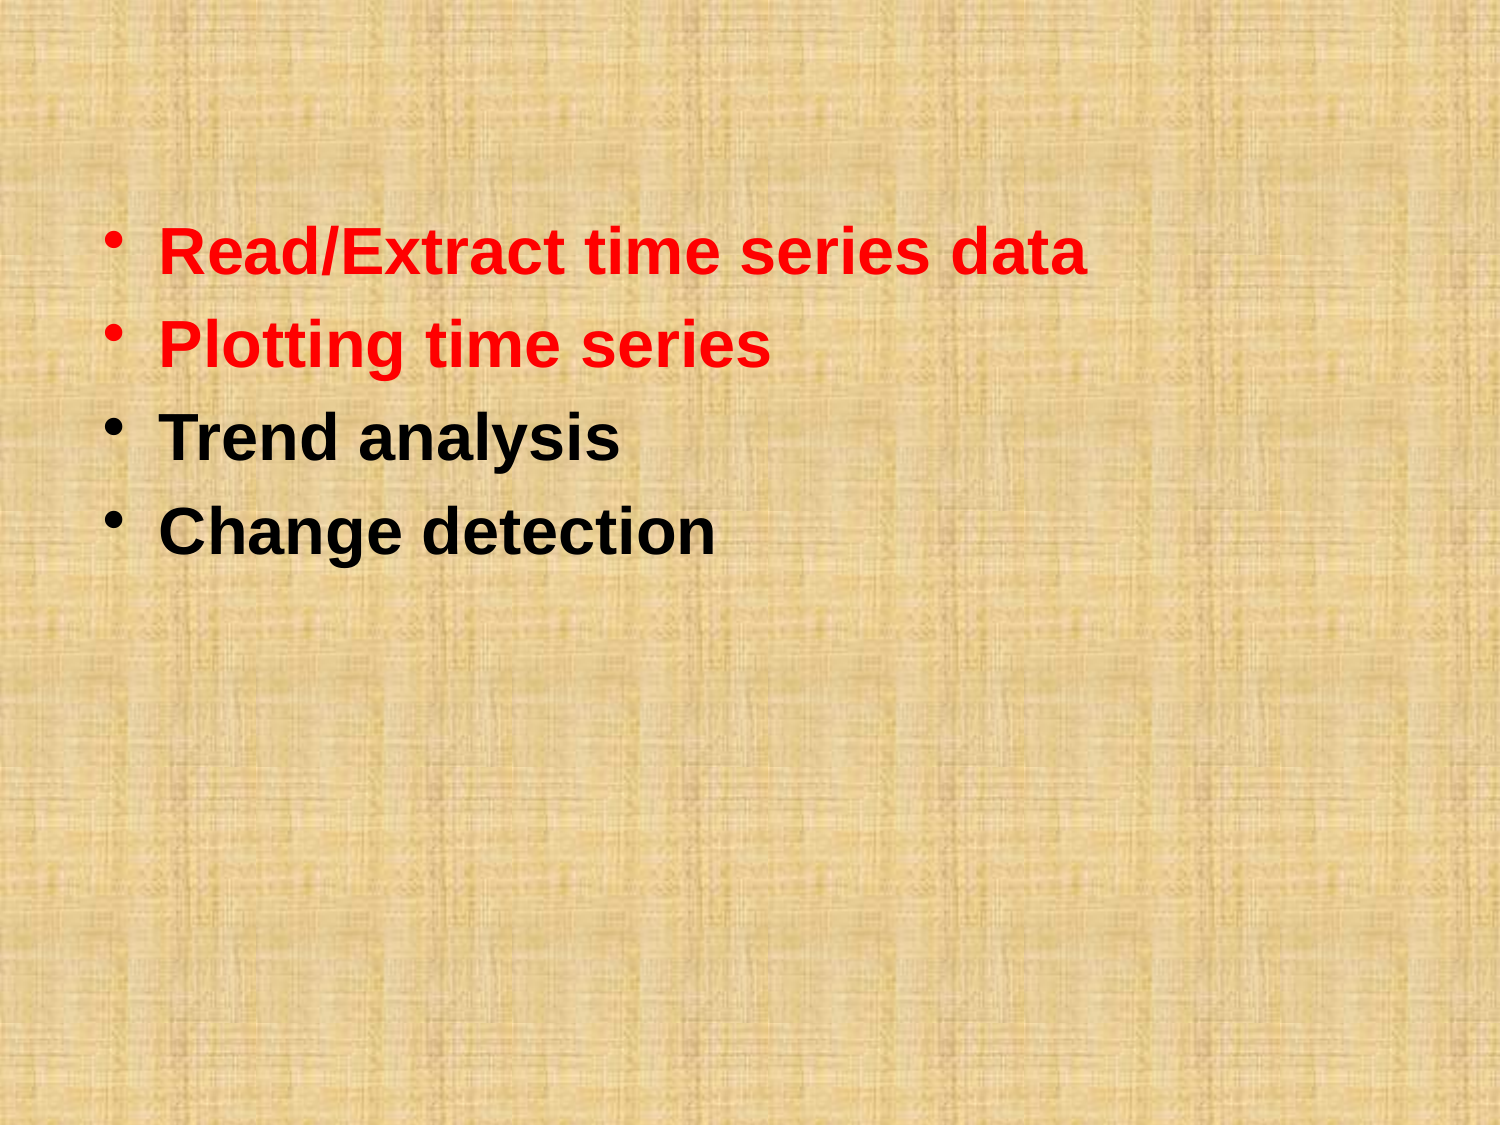

Read/Extract time series data
Plotting time series
Trend analysis
Change detection